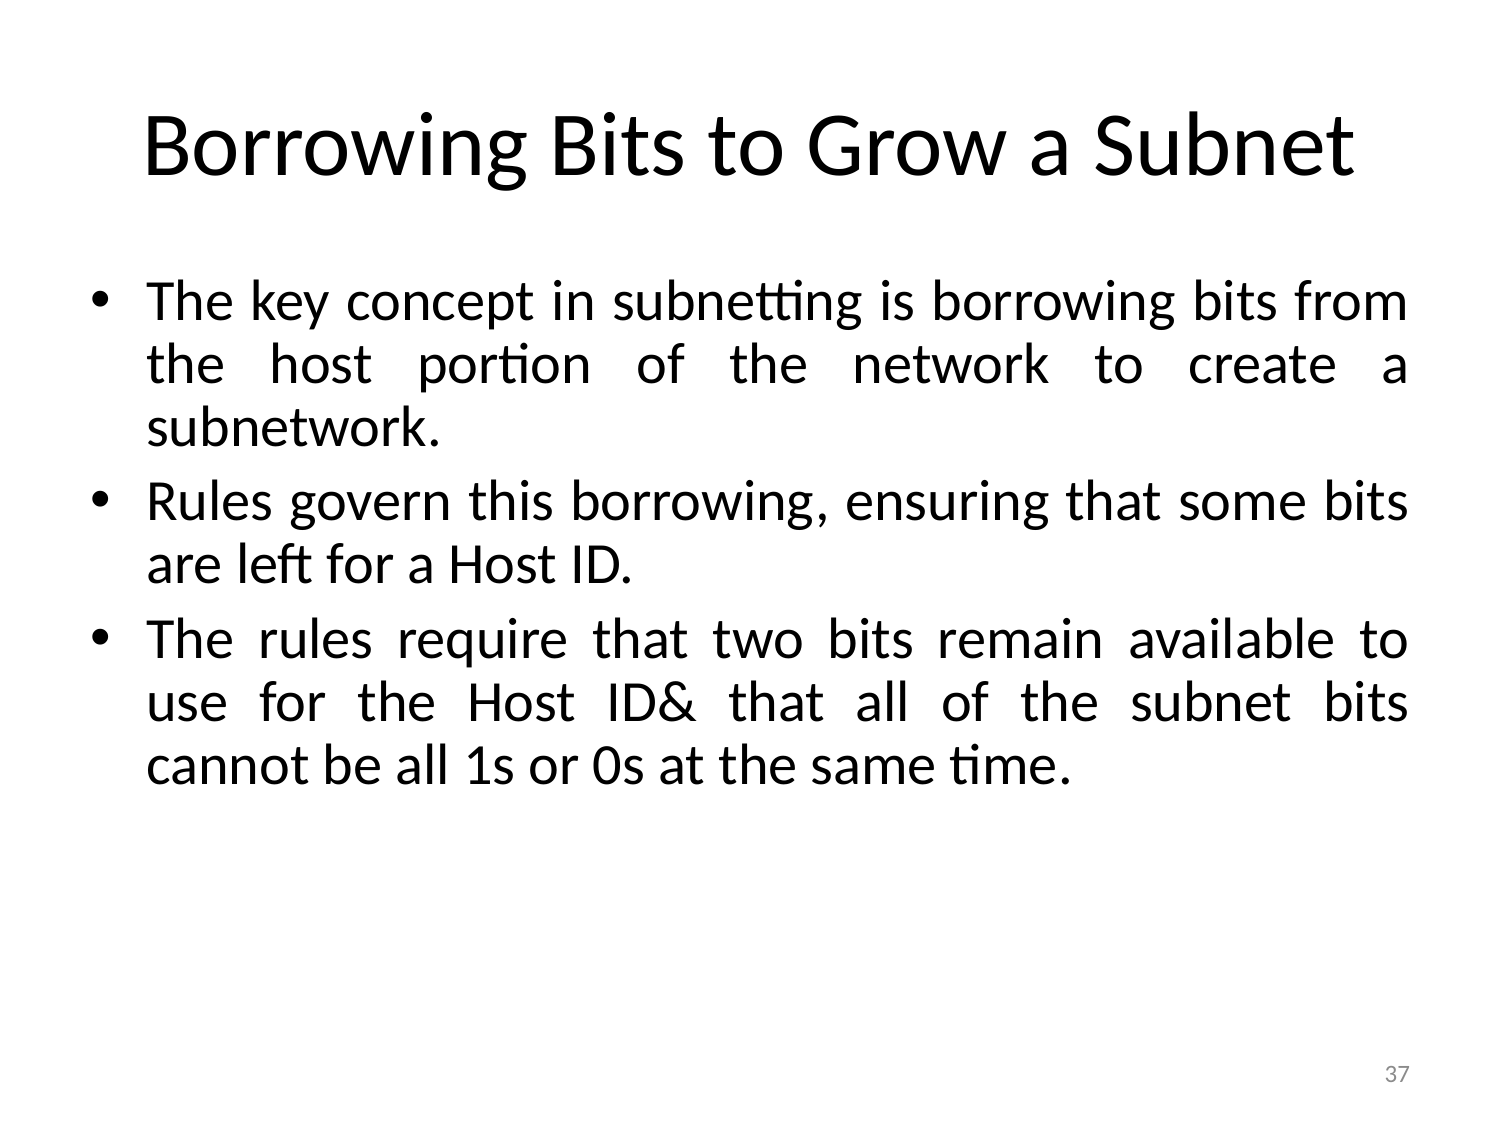

# Borrowing Bits to Grow a Subnet
The key concept in subnetting is borrowing bits from the host portion of the network to create a subnetwork.
Rules govern this borrowing, ensuring that some bits are left for a Host ID.
The rules require that two bits remain available to use for the Host ID& that all of the subnet bits cannot be all 1s or 0s at the same time.
37